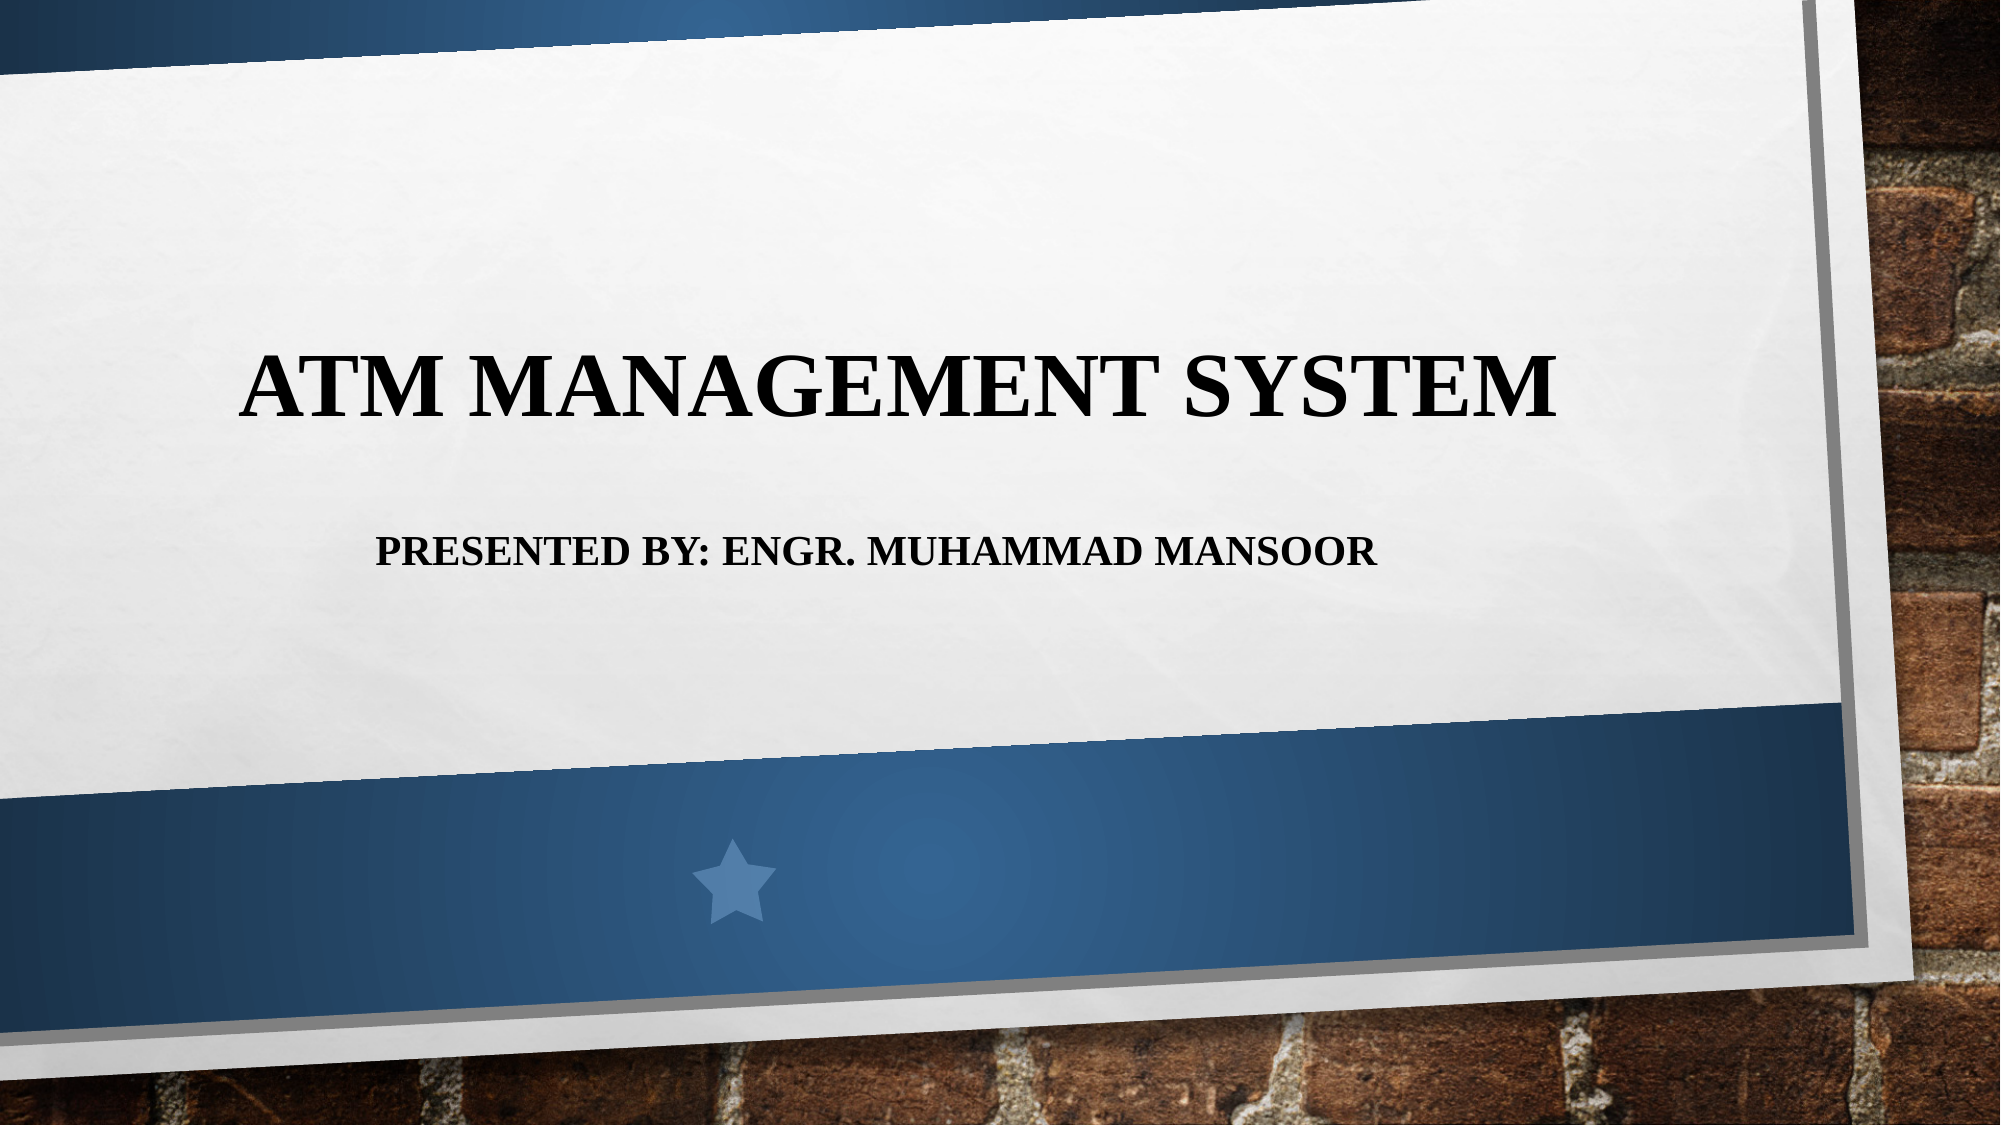

# ATM management system
Presented by: engr. muhammad mansoor